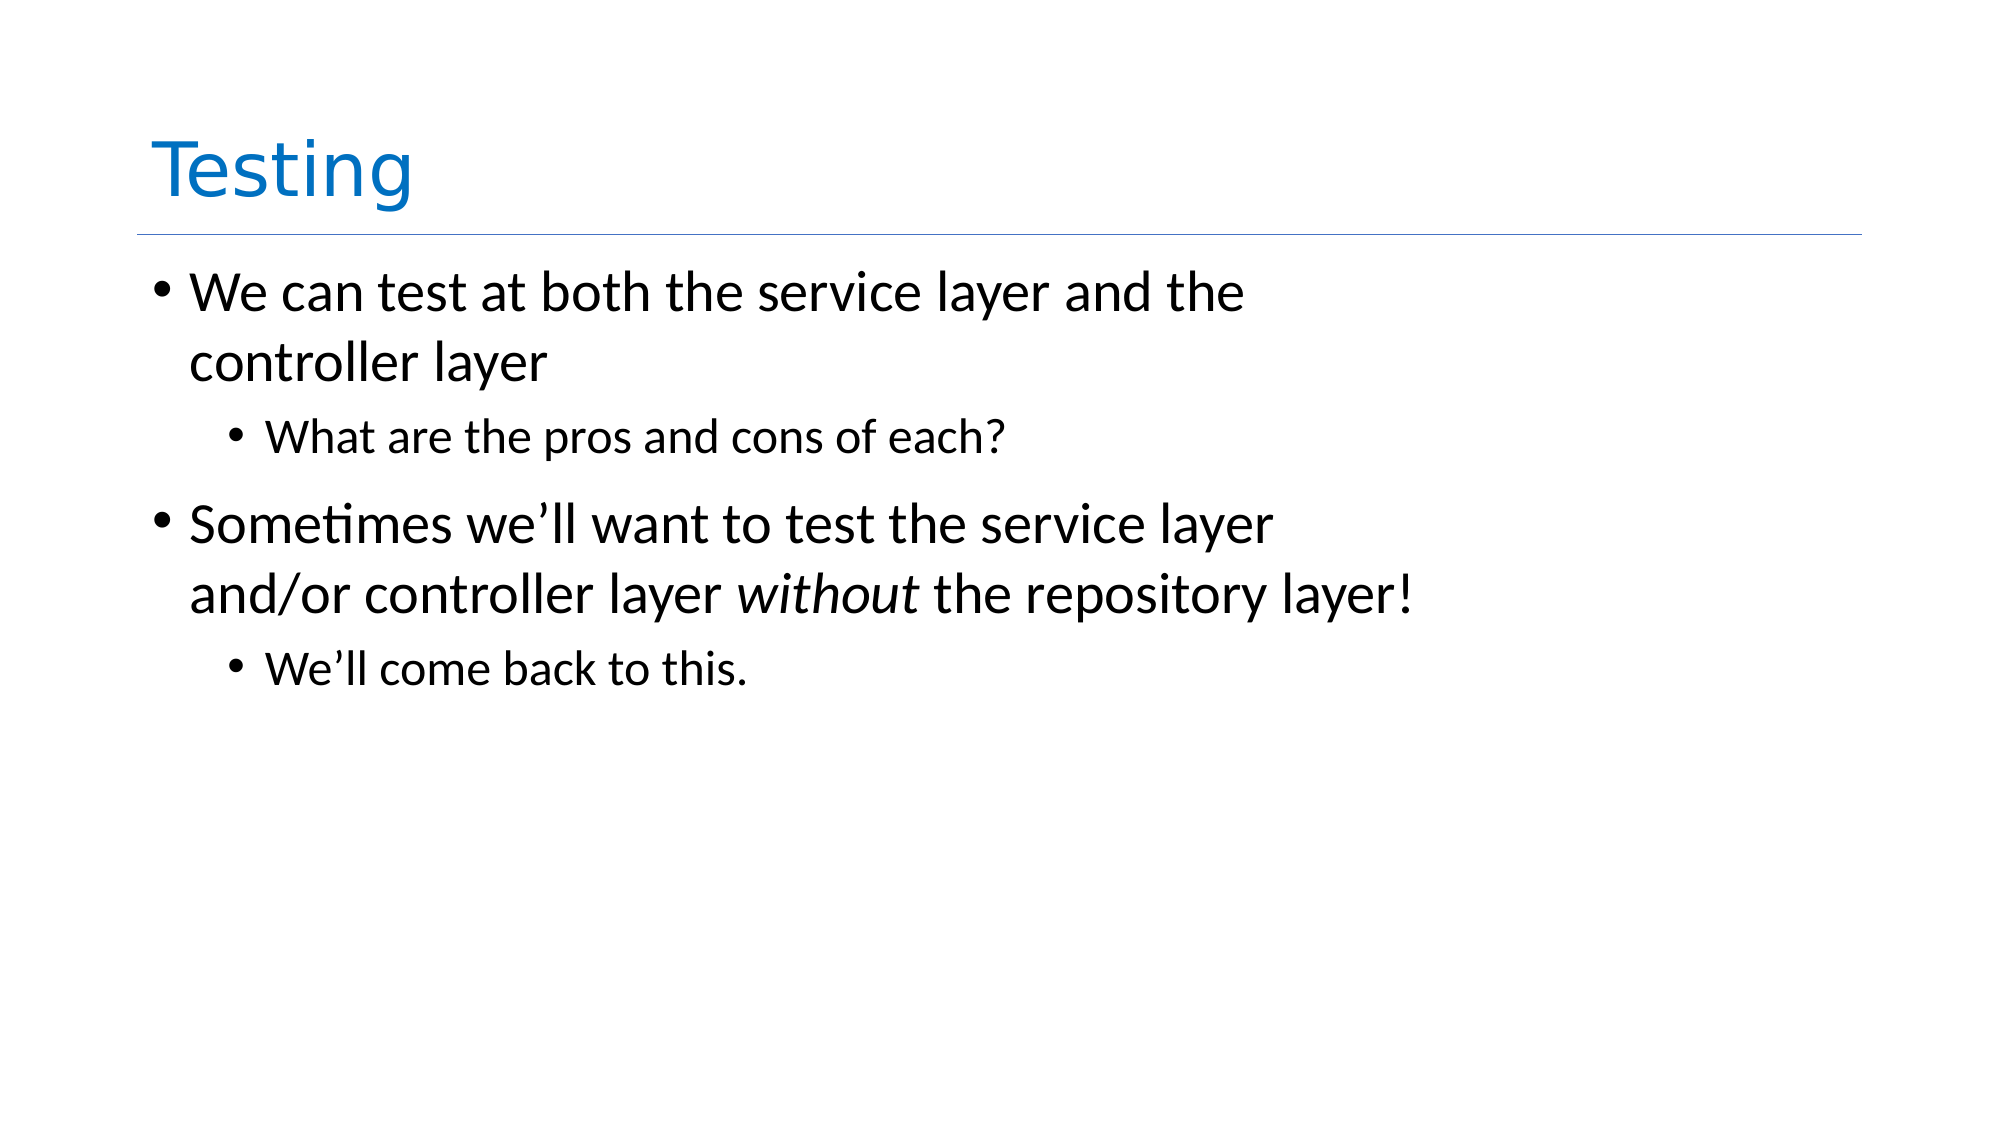

# Testing

We can test at both the service layer and the controller layer
What are the pros and cons of each?
Sometimes we’ll want to test the service layer and/or controller layer without the repository layer!
We’ll come back to this.